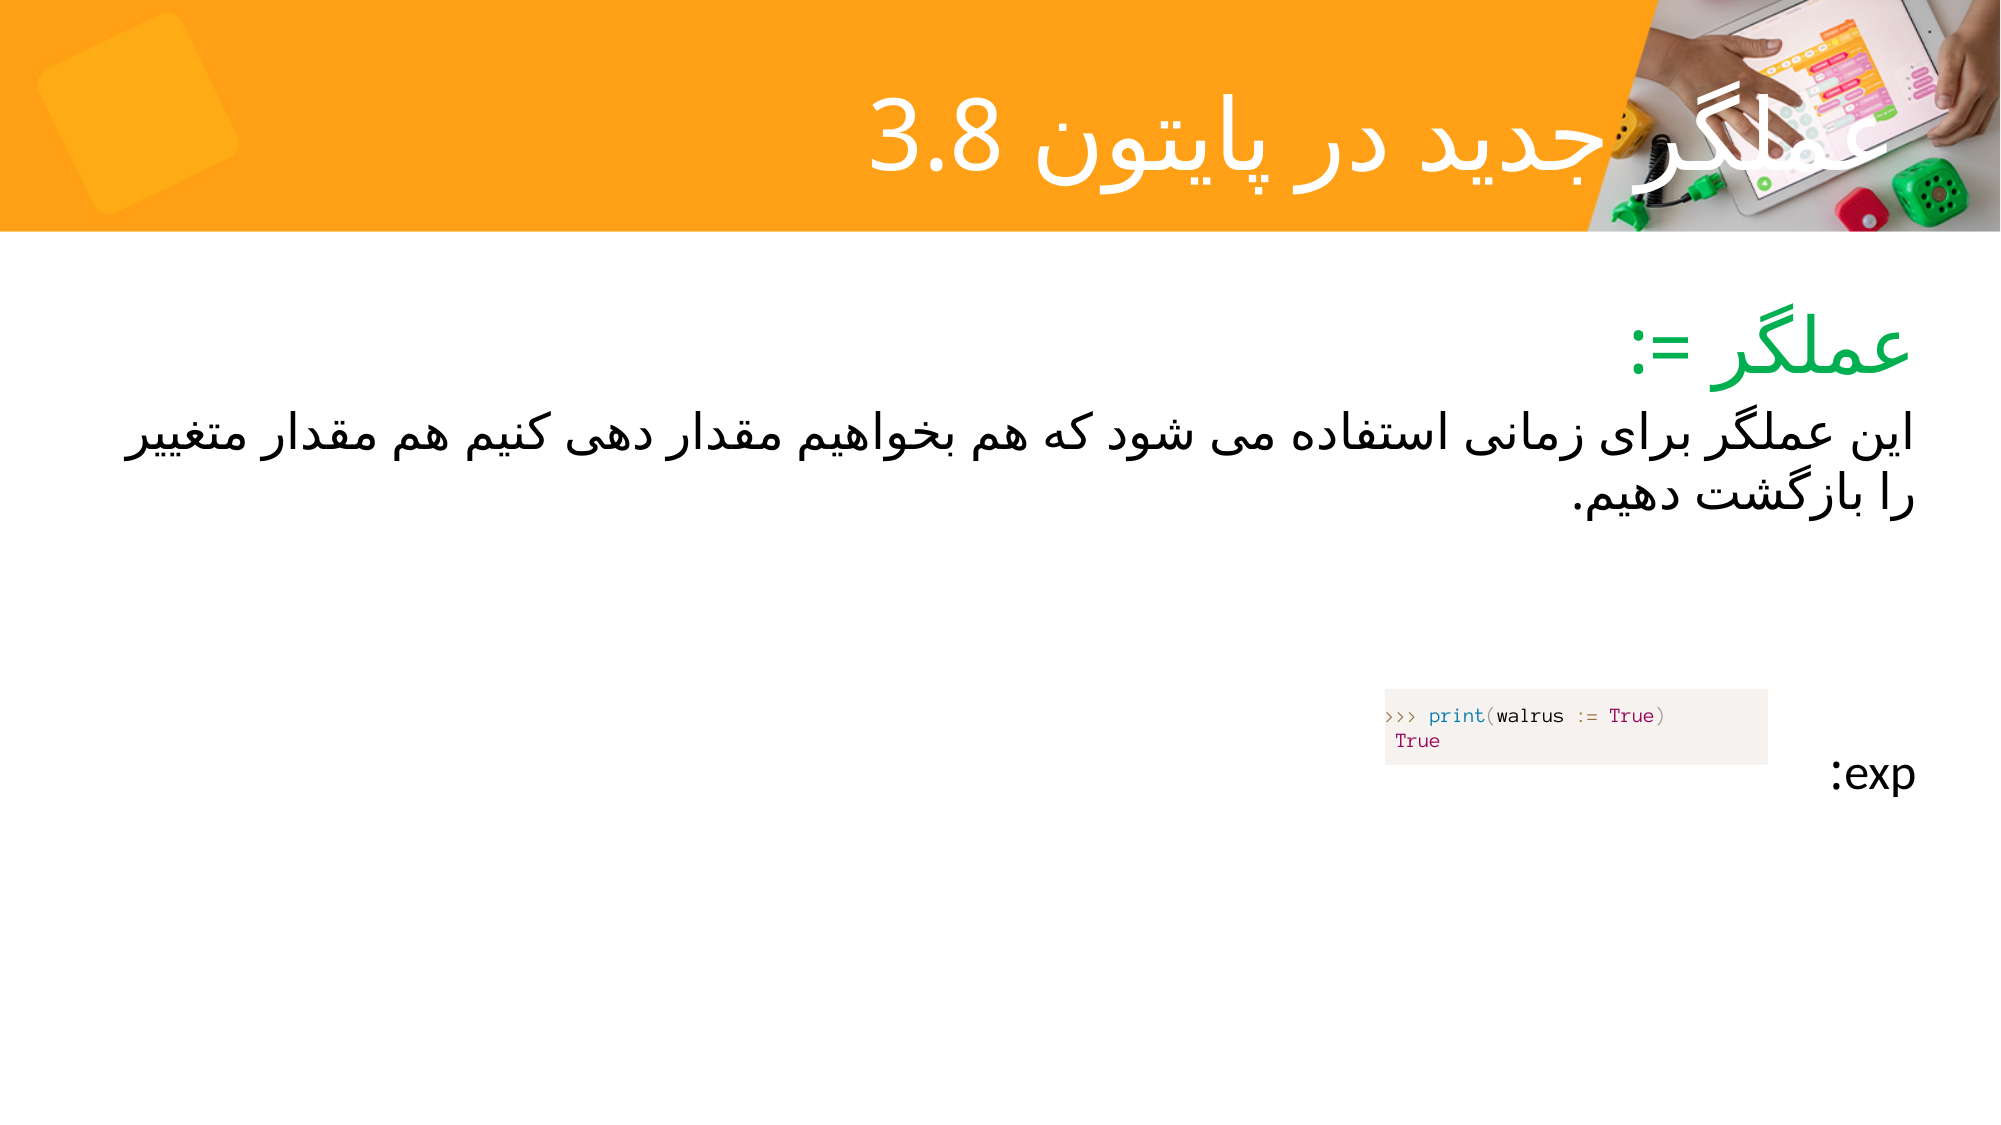

# عملگر جدید در پایتون 3.8
عملگر =:
این عملگر برای زمانی استفاده می شود که هم بخواهیم مقدار دهی کنیم هم مقدار متغییر را بازگشت دهیم.

exp:

>>> print(walrus := True)
 True